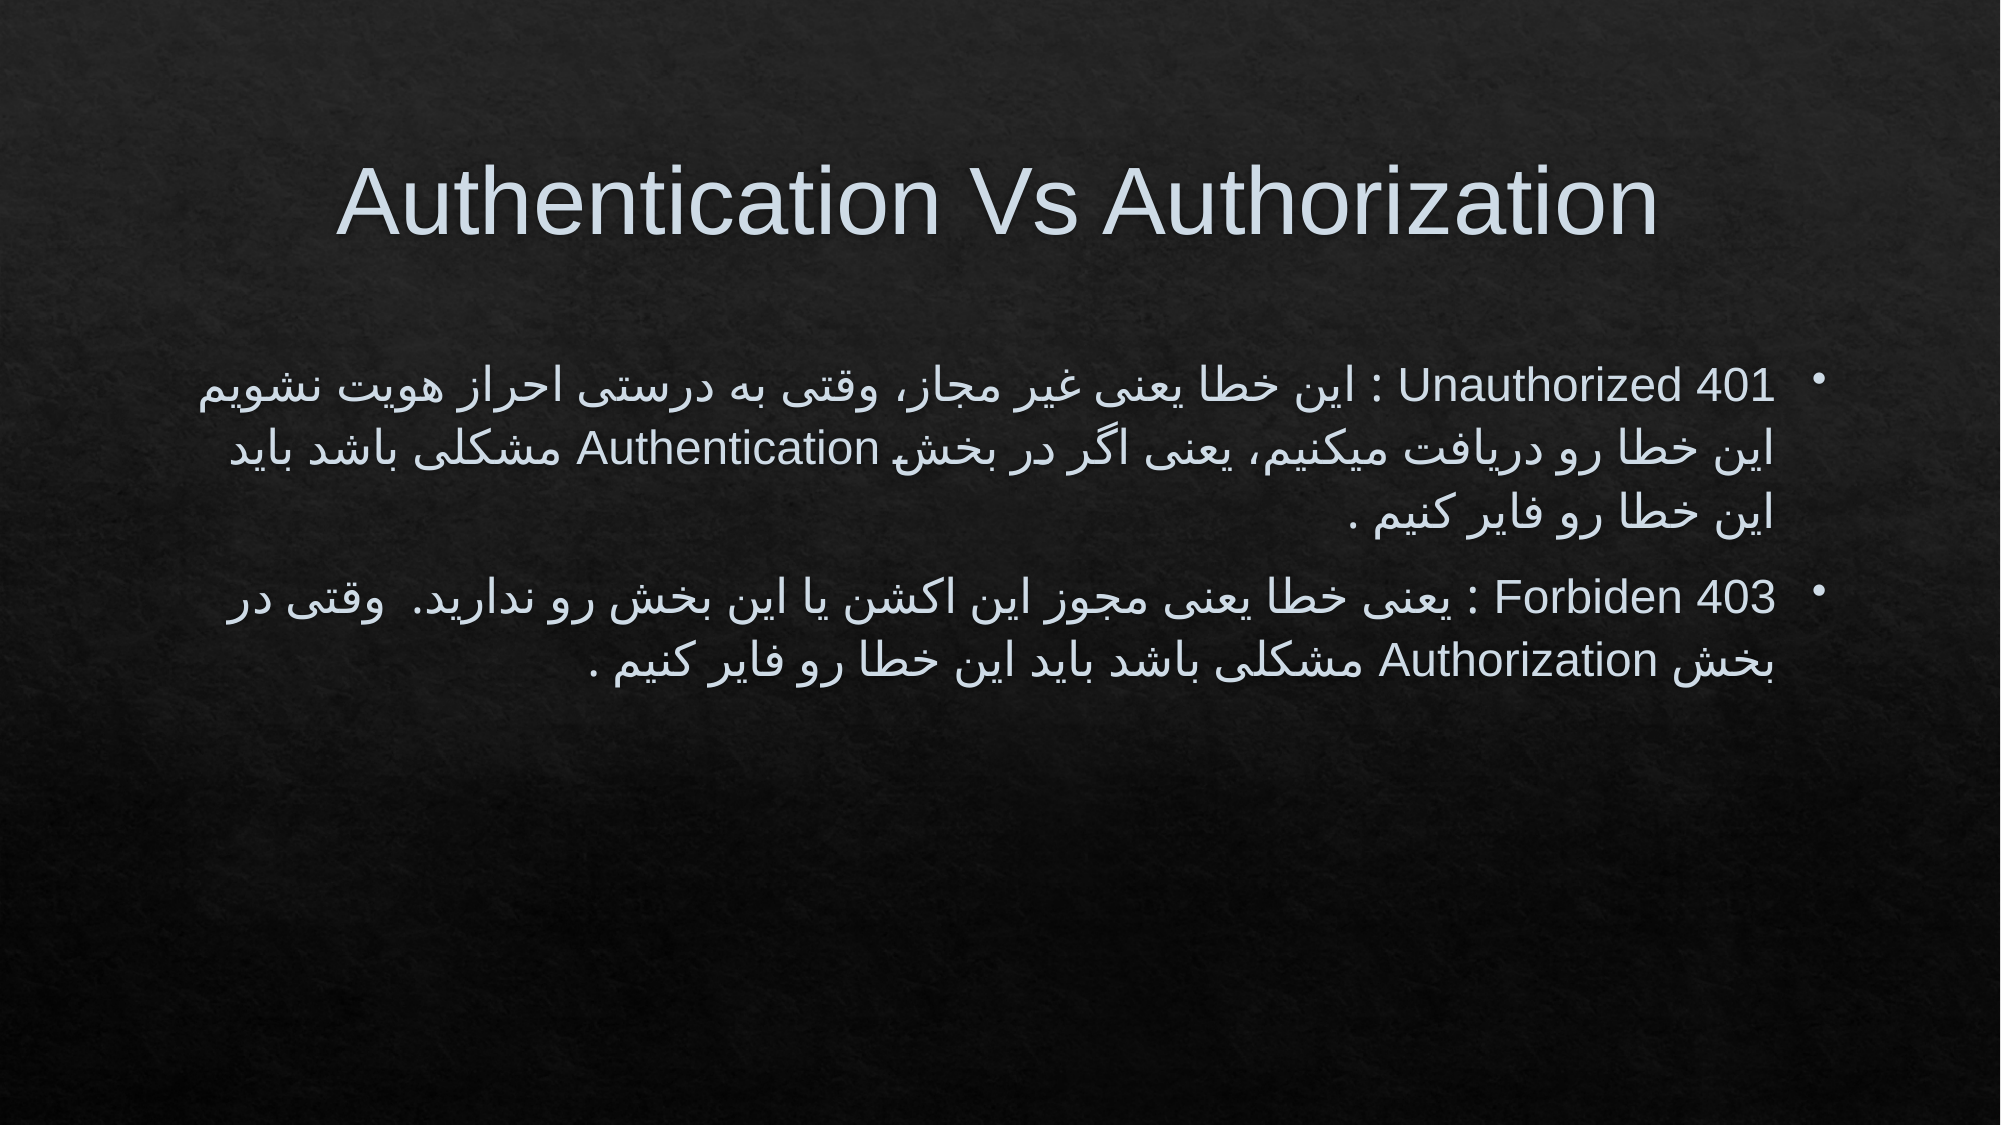

# Authentication Vs Authorization
Unauthorized 401 : این خطا یعنی غیر مجاز، وقتی به درستی احراز هویت نشویم این خطا رو دریافت میکنیم، یعنی اگر در بخش Authentication مشکلی باشد باید این خطا رو فایر کنیم .
Forbiden 403 : یعنی خطا یعنی مجوز این اکشن یا این بخش رو ندارید.  وقتی در بخش Authorization مشکلی باشد باید این خطا رو فایر کنیم .